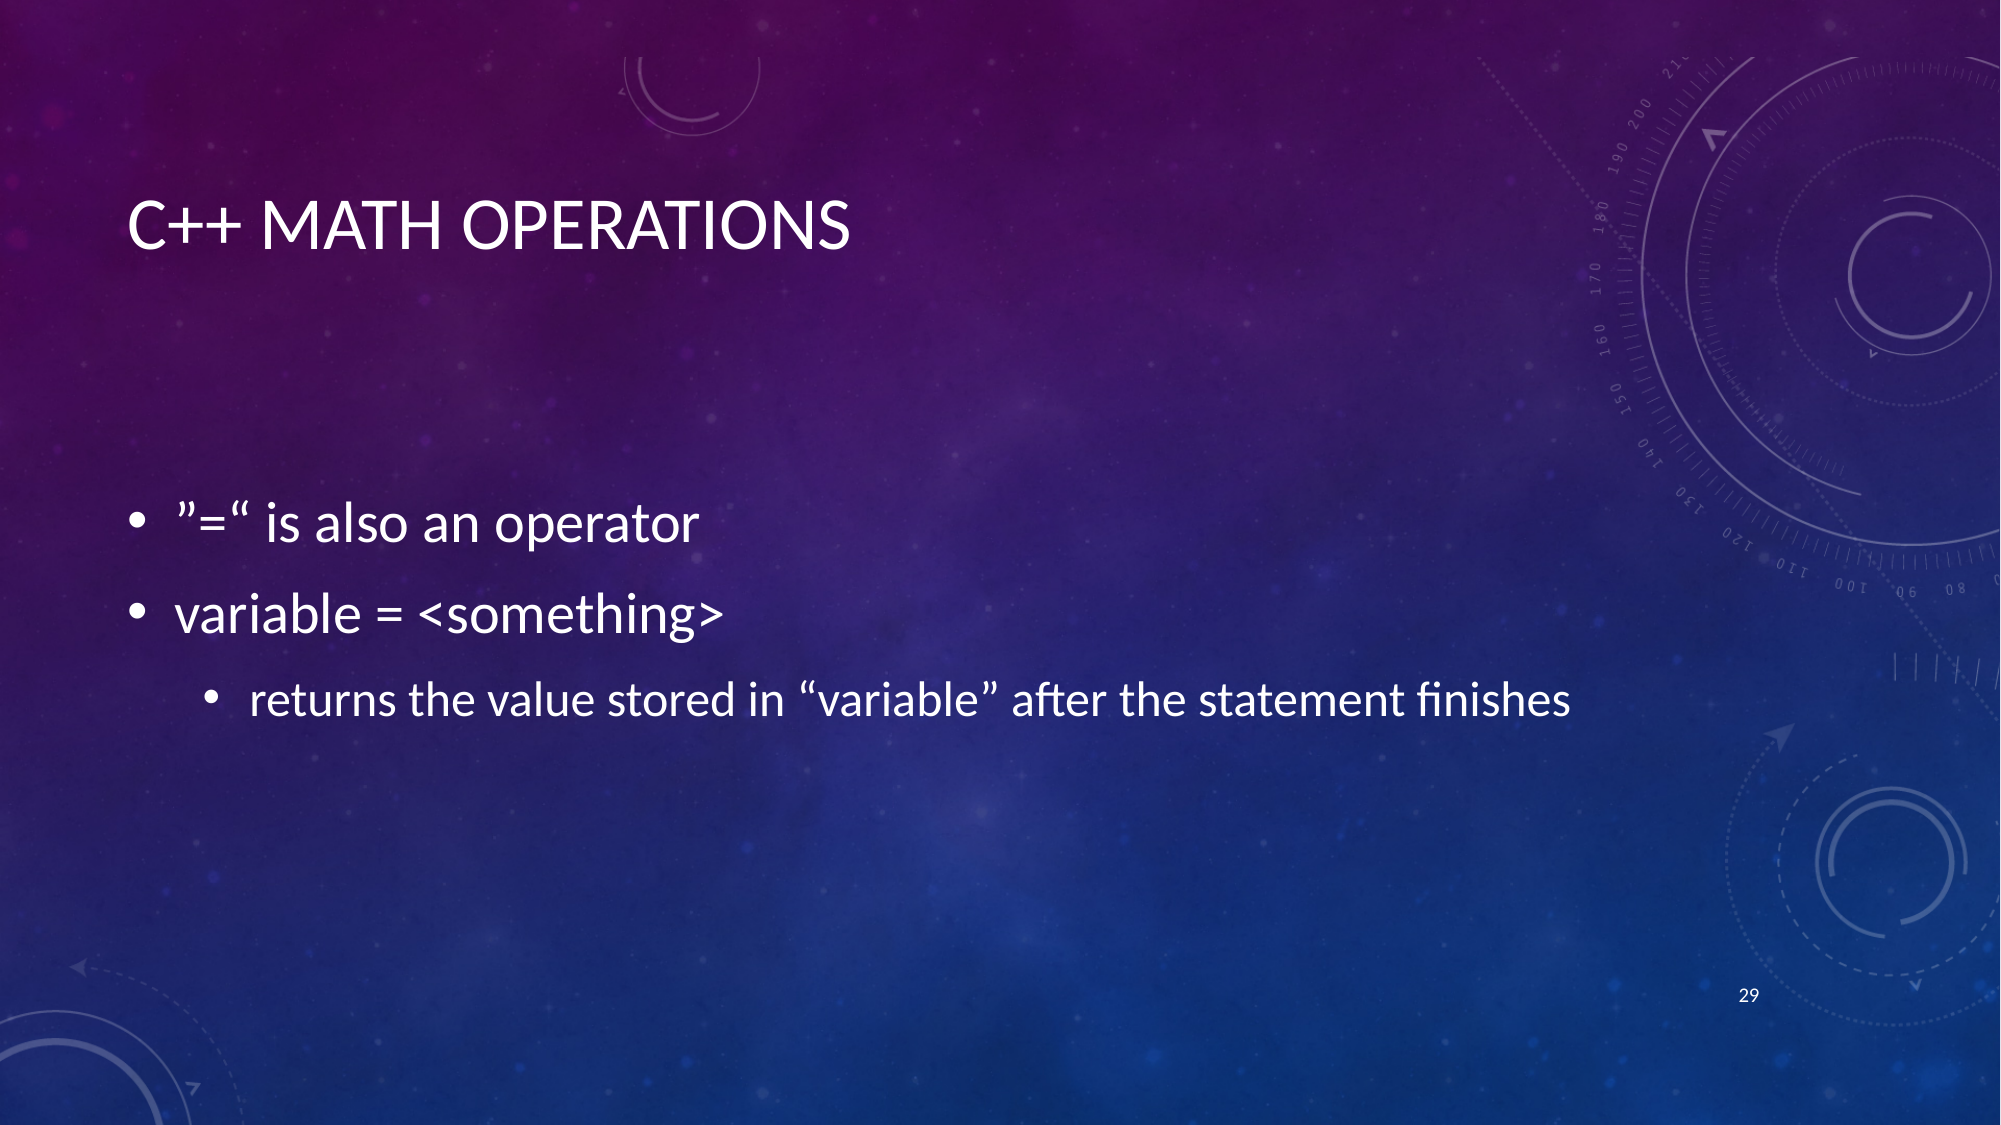

# C++ Math Operations
”=“ is also an operator
variable = <something>
returns the value stored in “variable” after the statement finishes

29